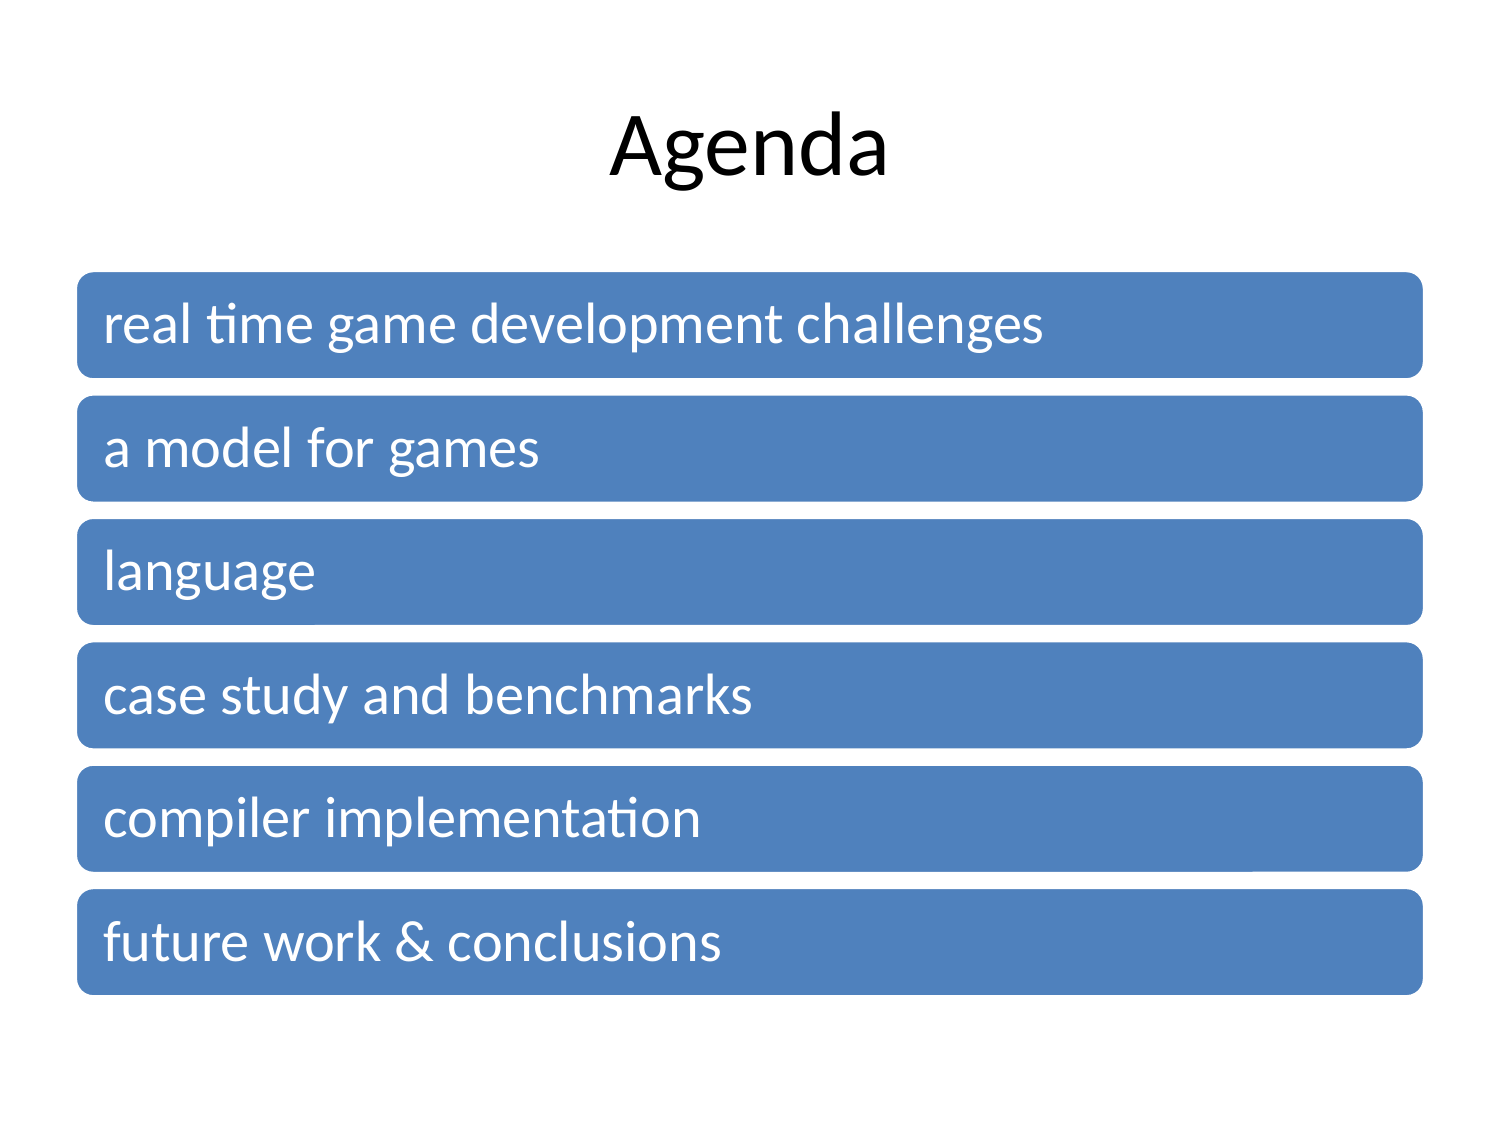

# Agenda
real time game development challenges
a model for games
language
case study and benchmarks
compiler implementation
future work & conclusions